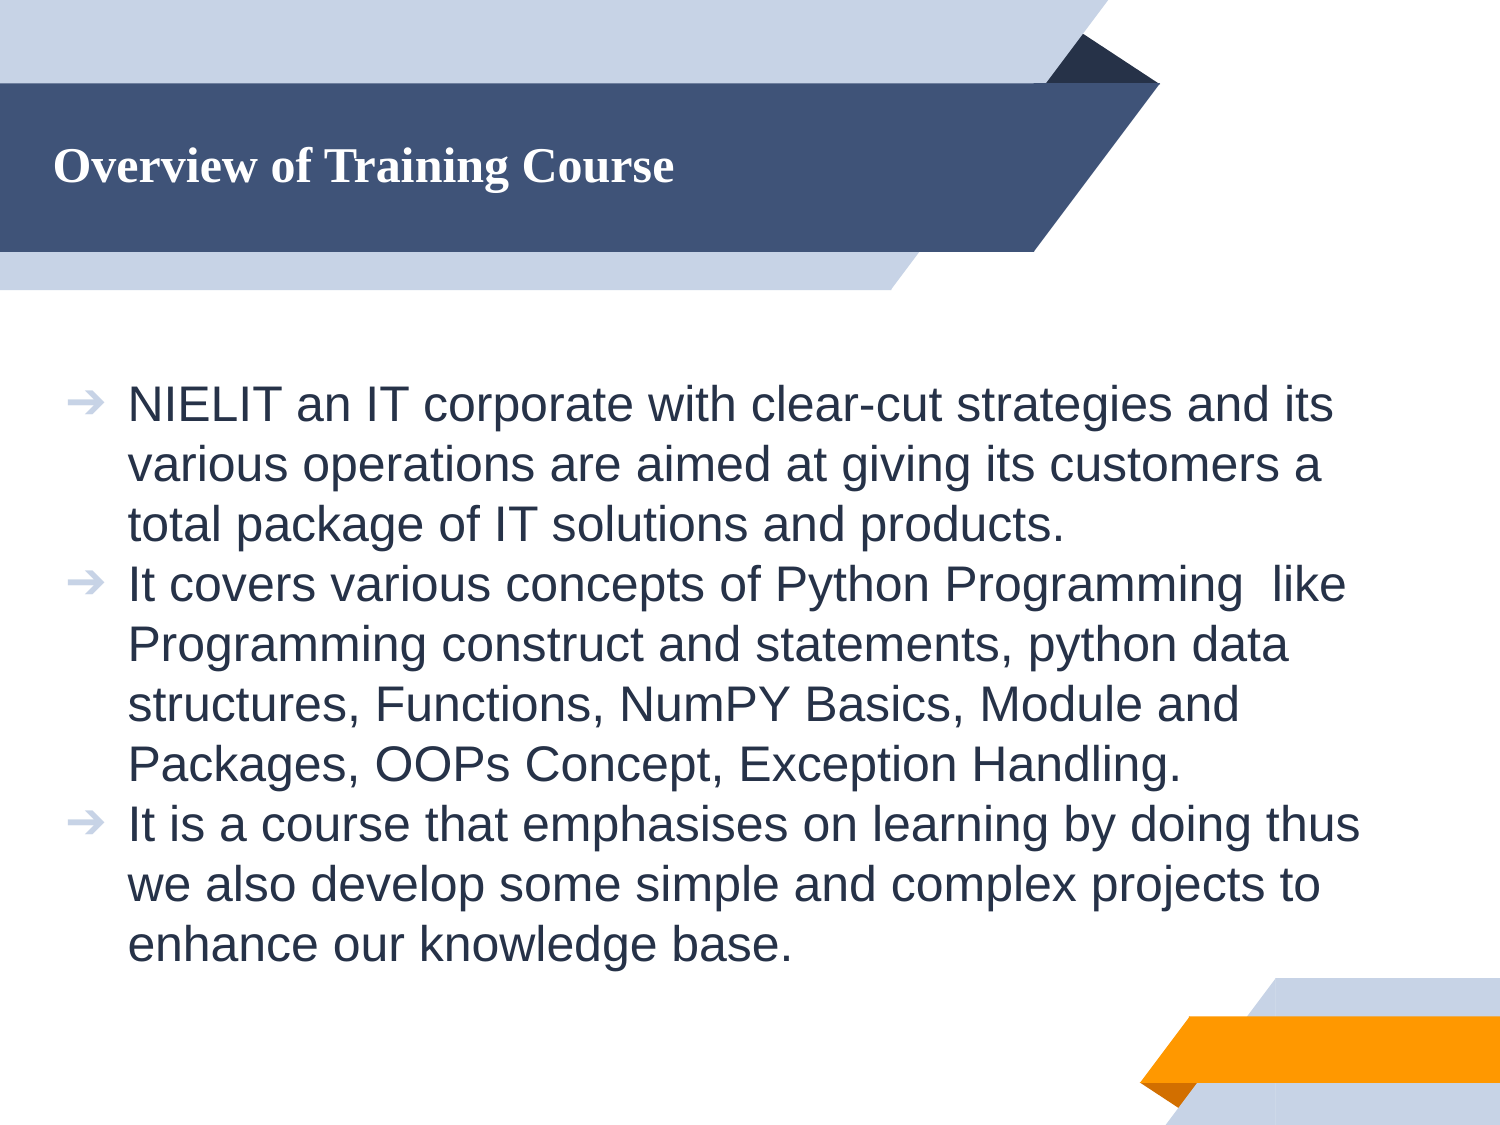

# Overview of Training Course
NIELIT an IT corporate with clear-cut strategies and its various operations are aimed at giving its customers a total package of IT solutions and products.
It covers various concepts of Python Programming  like Programming construct and statements, python data structures, Functions, NumPY Basics, Module and Packages, OOPs Concept, Exception Handling.
It is a course that emphasises on learning by doing thus we also develop some simple and complex projects to enhance our knowledge base.